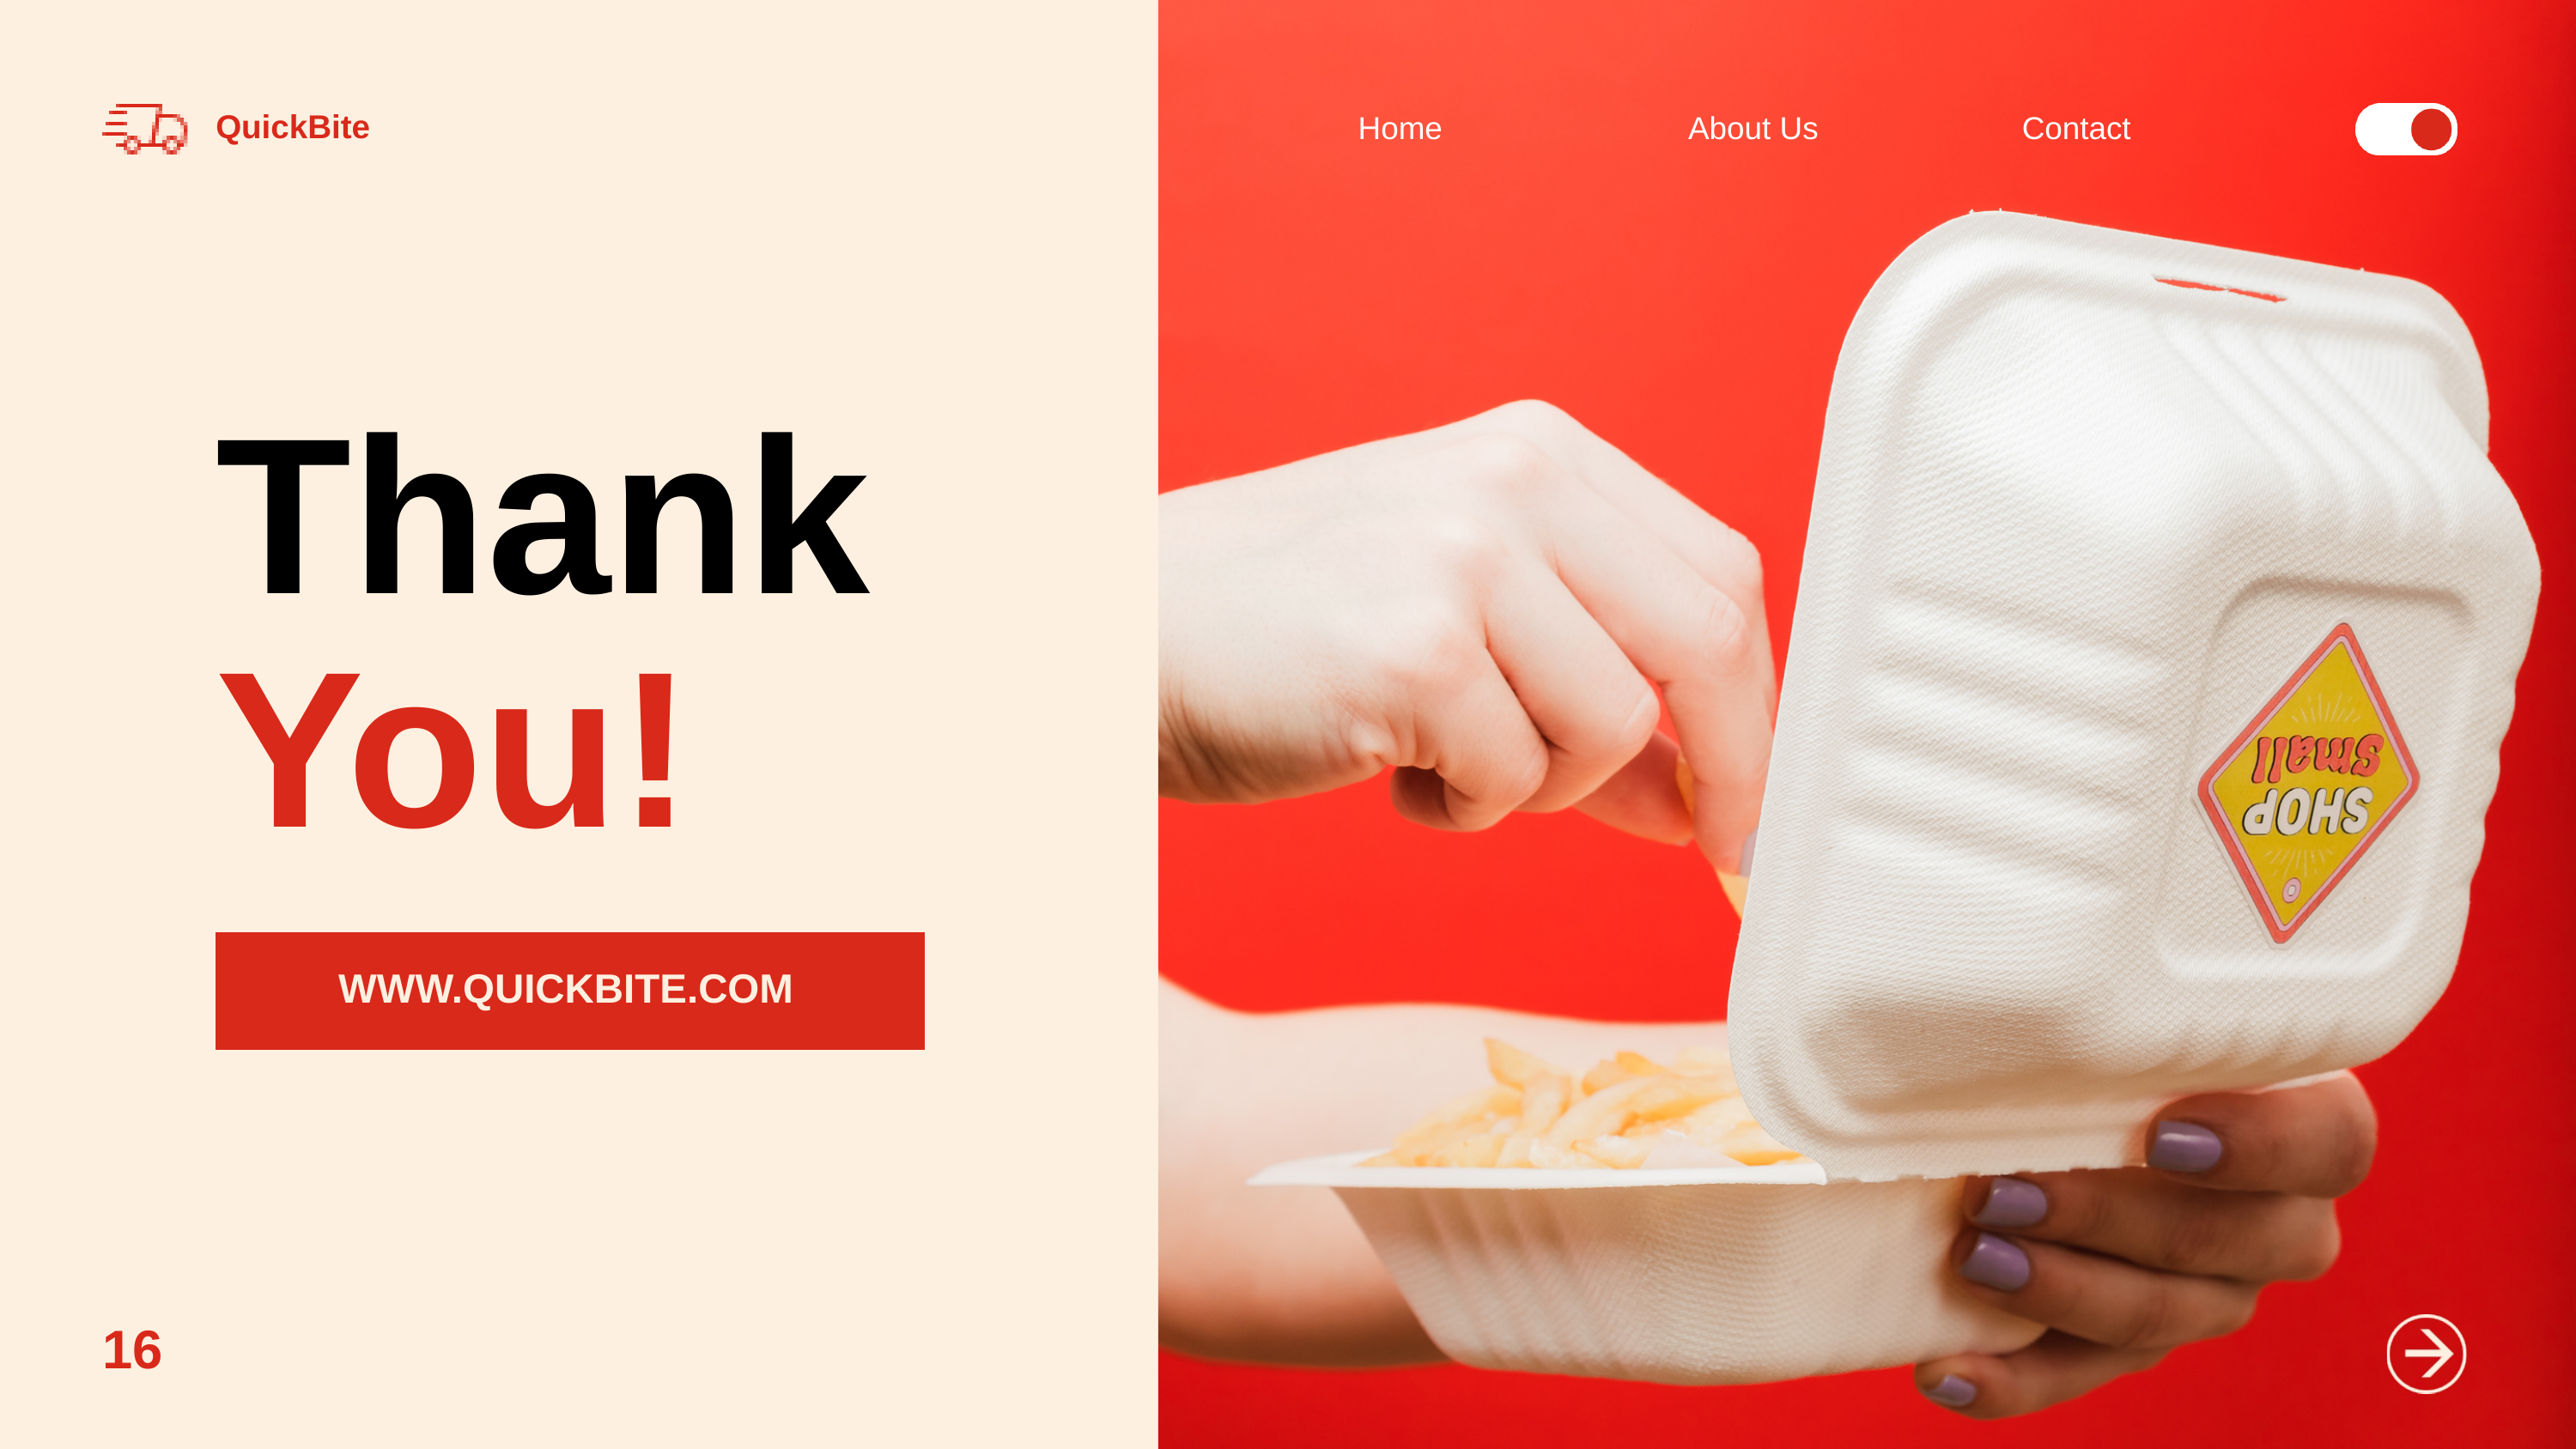

QuickBite
Home
About Us
Contact
Thank
You!

WWW.QUICKBITE.COM

16